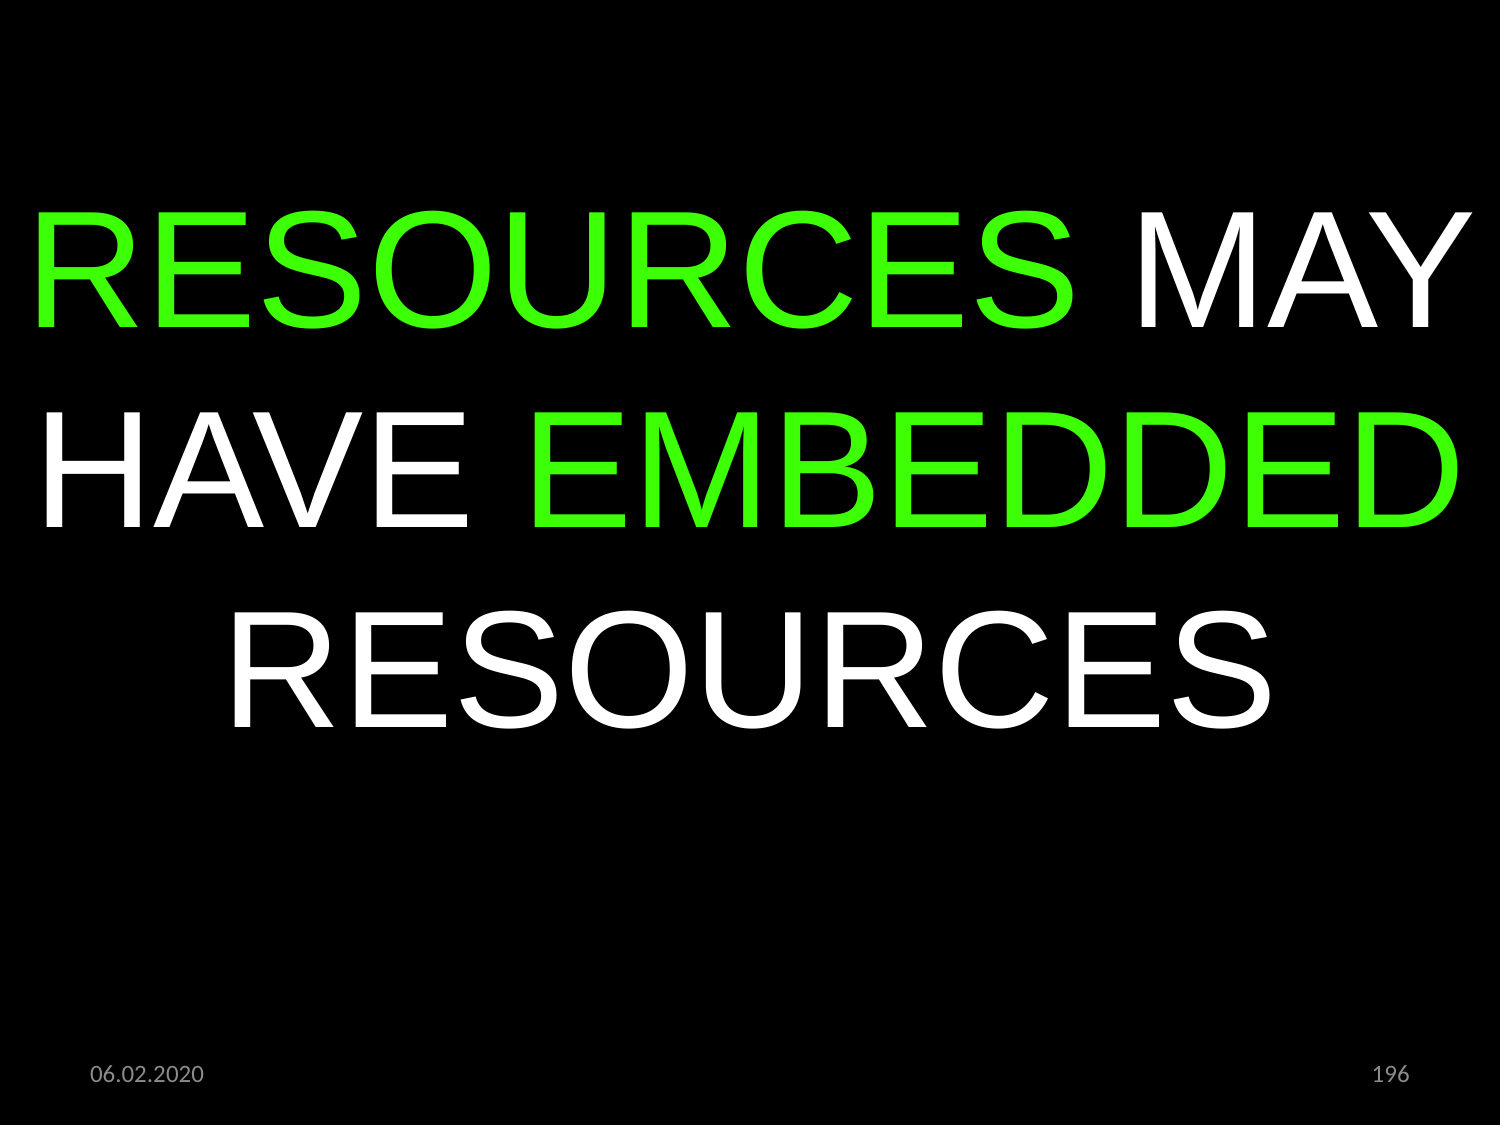

RESOURCES MAY HAVE EMBEDDED RESOURCES
06.02.2020
196